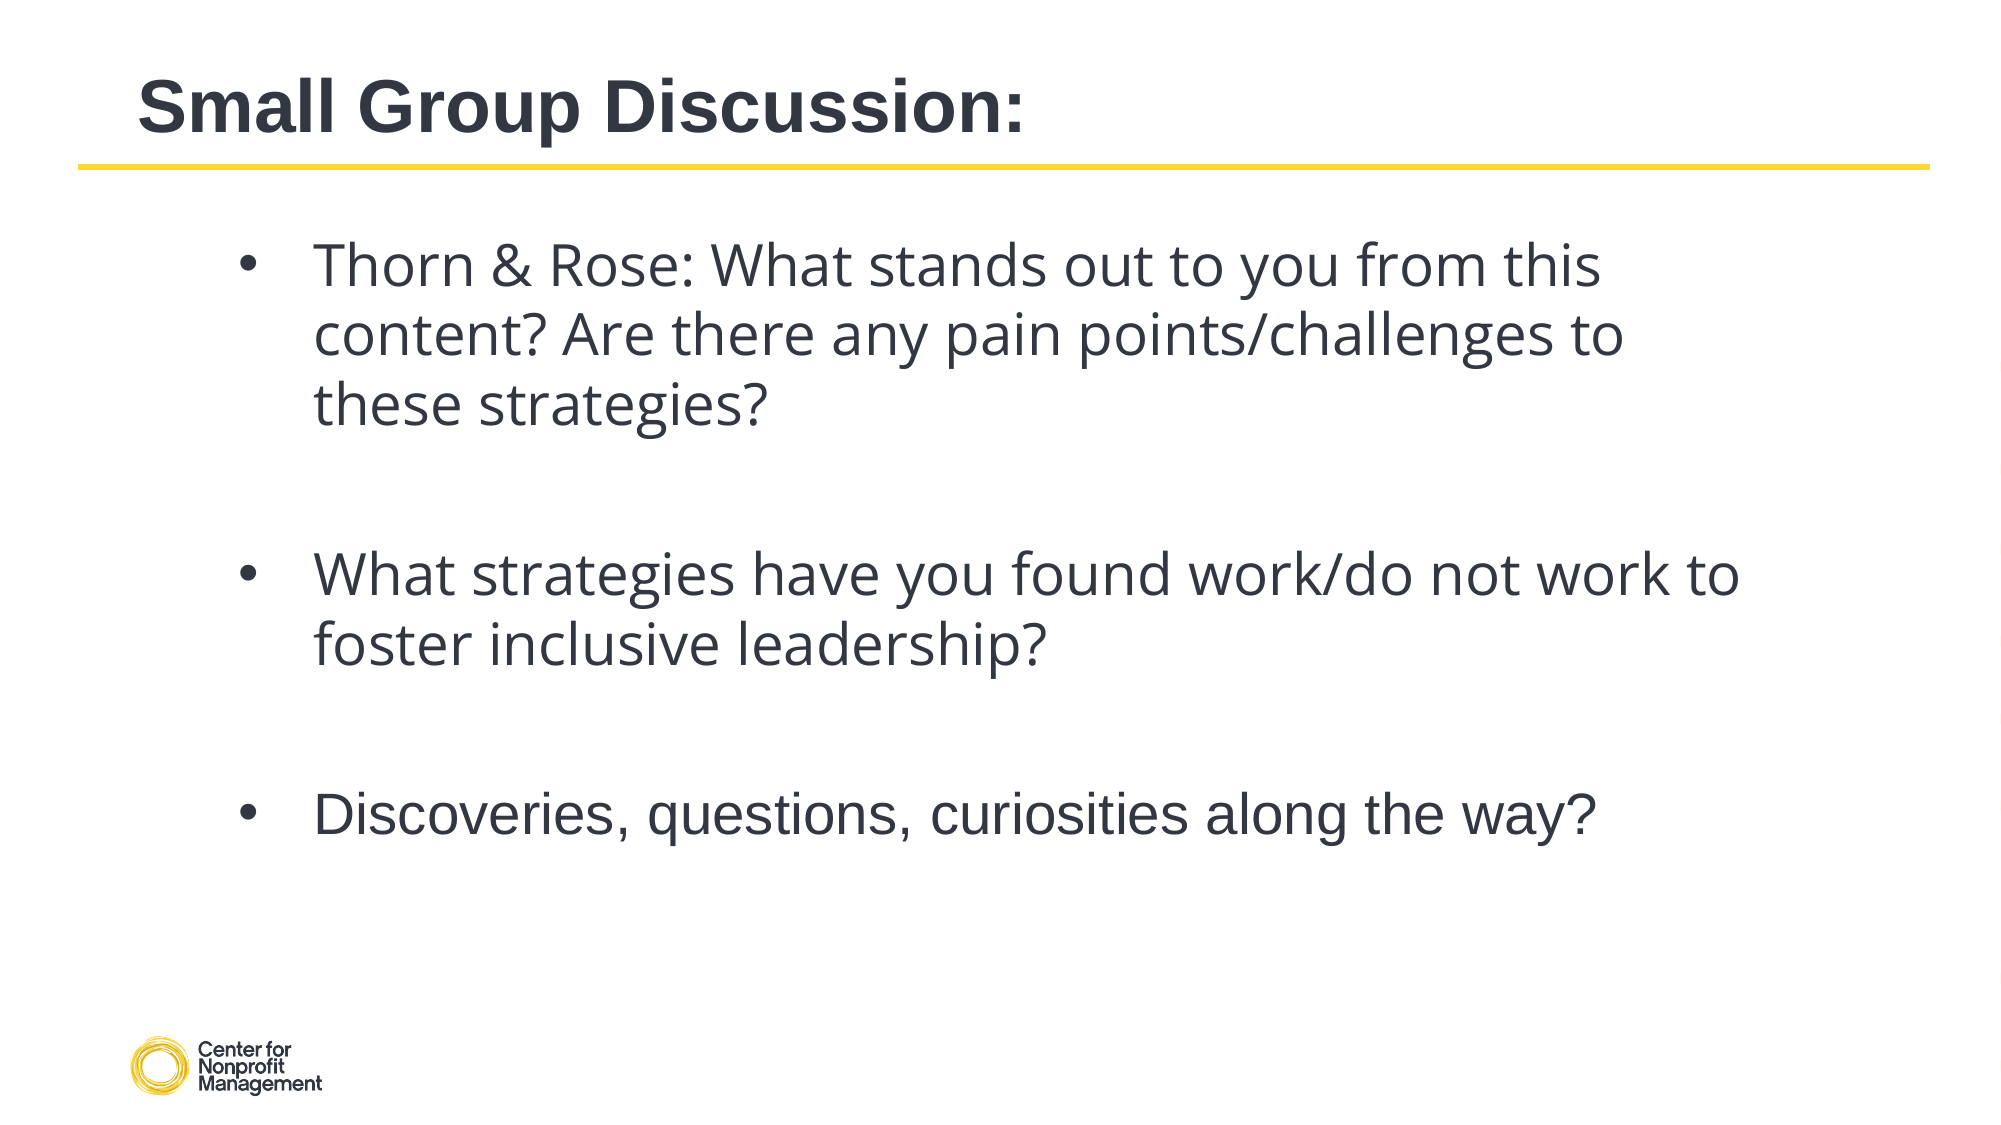

# Small Group Discussion:
Thorn & Rose: What stands out to you from this content? Are there any pain points/challenges to these strategies?

What strategies have you found work/do not work to foster inclusive leadership?

Discoveries, questions, curiosities along the way?